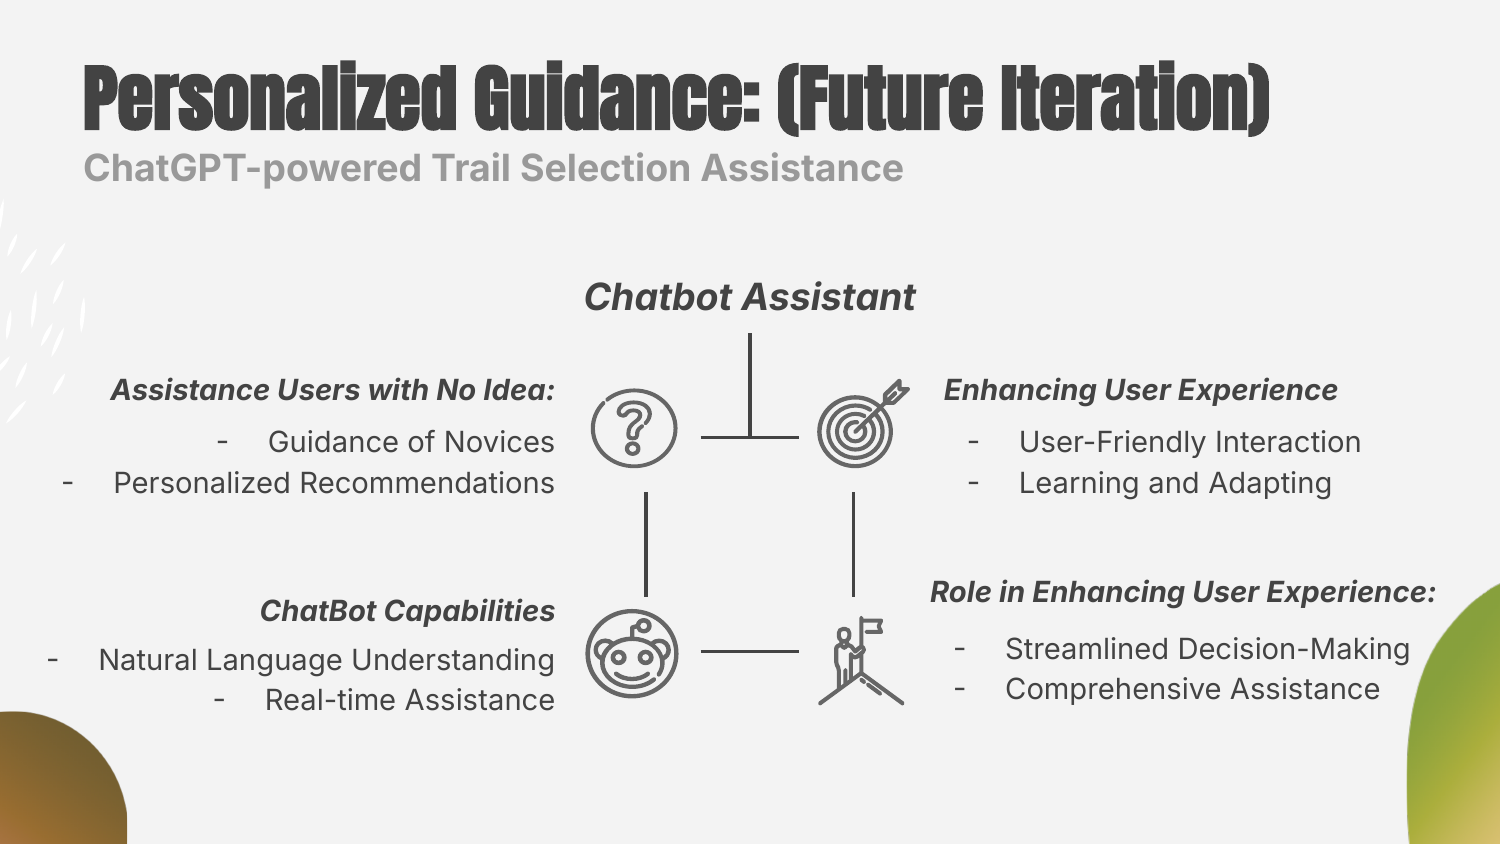

# Personalized Guidance: (Future Iteration)
ChatGPT-powered Trail Selection Assistance

Chatbot Assistant
Assistance Users with No Idea:
Enhancing User Experience

Guidance of Novices
Personalized Recommendations
User-Friendly Interaction
Learning and Adapting
Role in Enhancing User Experience:
ChatBot Capabilities

Streamlined Decision-Making
Comprehensive Assistance

Natural Language Understanding
Real-time Assistance